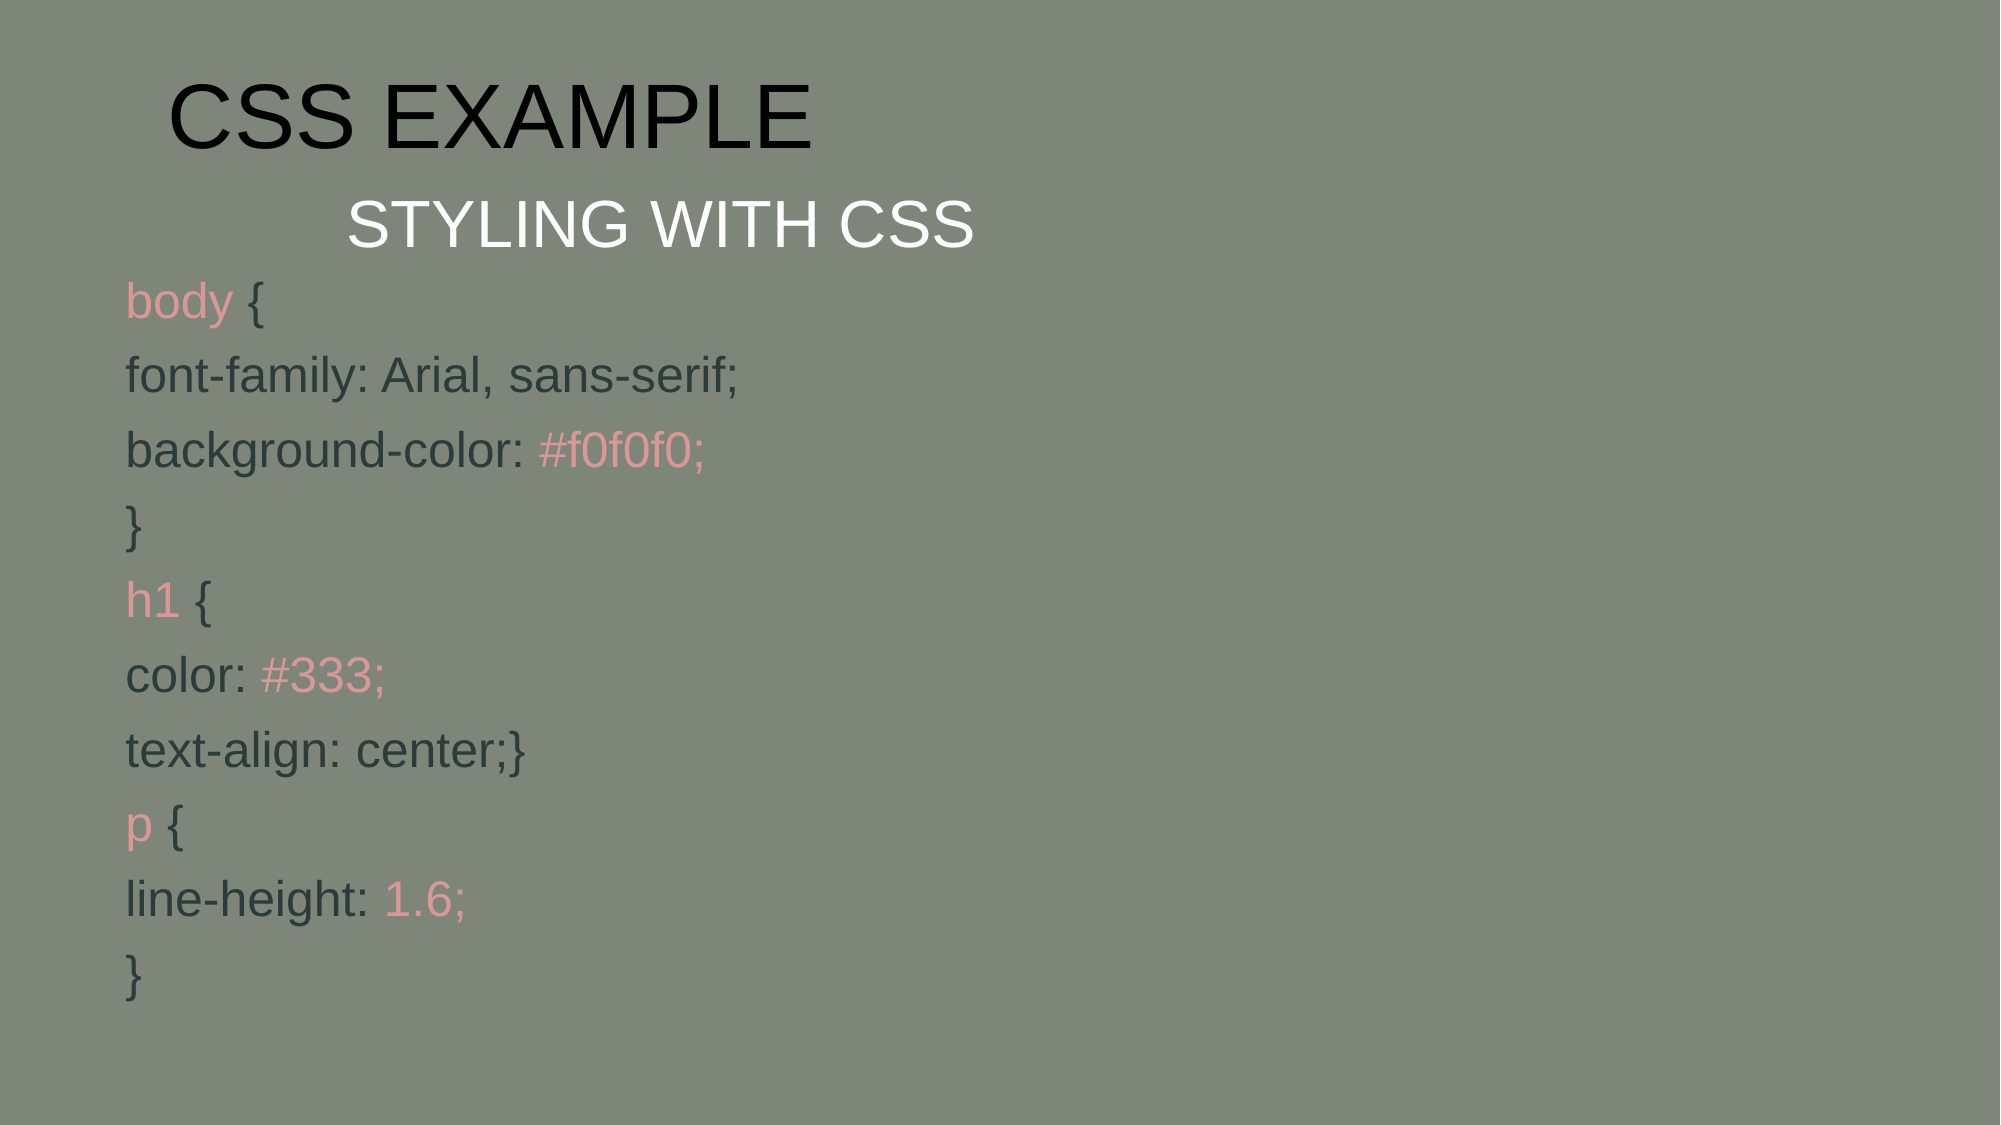

# CSS EXAMPLE STYLING WITH CSS
body {
font-family: Arial, sans-serif;
background-color: #f0f0f0;
}
h1 {
color: #333;
text-align: center;}
p {
line-height: 1.6;
}
12